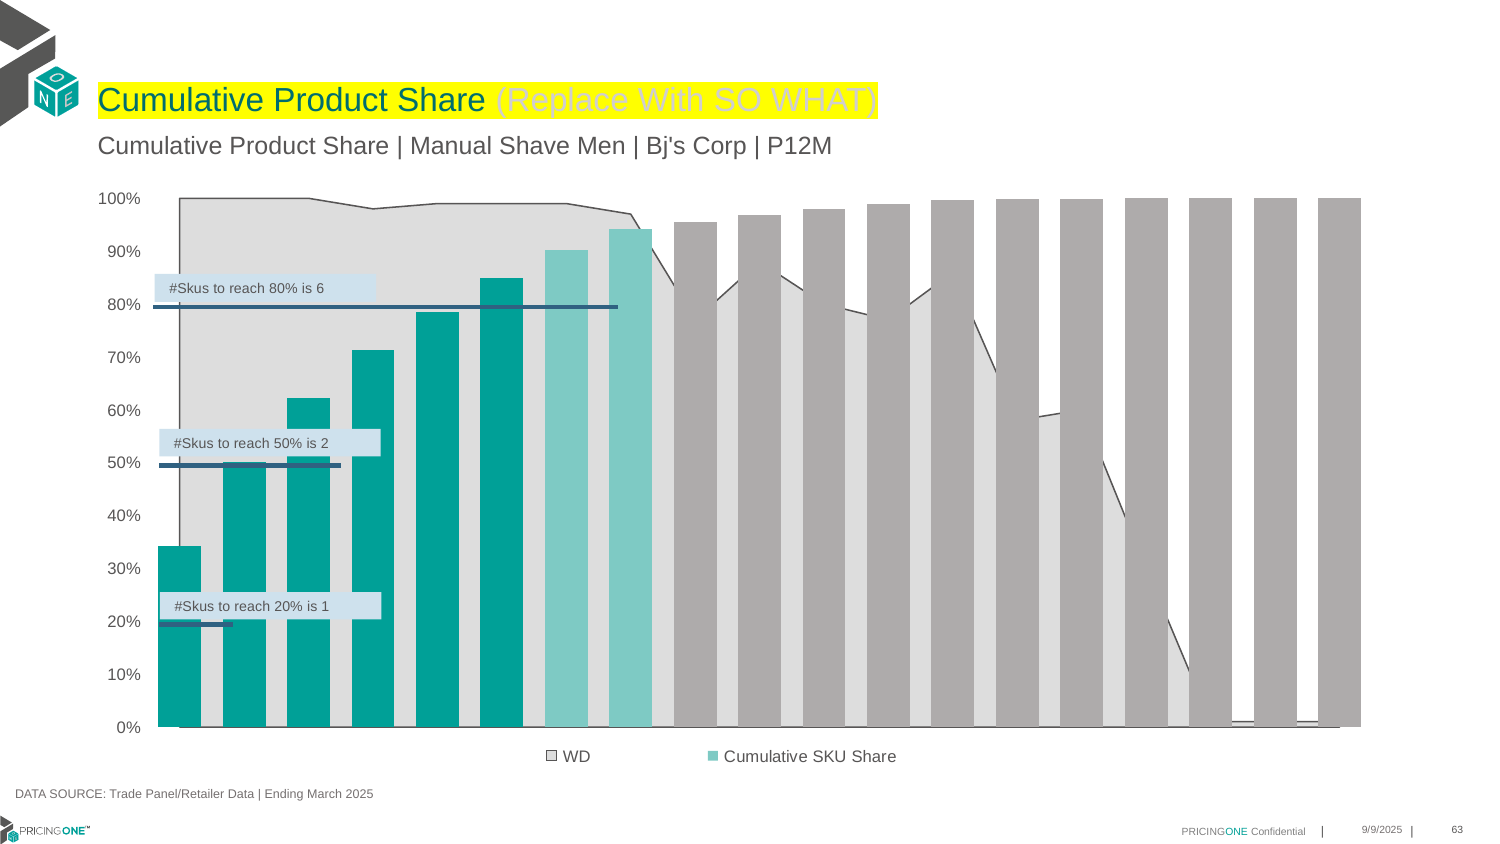

# Cumulative Product Share (Replace With SO WHAT)
Cumulative Product Share | Manual Shave Men | Bj's Corp | P12M

### Chart

| Category | WD | Cumulative SKU Share |
|---|---|---|
| Gillette | 1.0 | 0.3419716694941189 |
| Gillette | 1.0 | 0.5013977599472891 |
| Gillette | 1.0 | 0.6217547537128982 |
| Gillette | 0.98 | 0.7127865813236351 |
| Schick | 0.99 | 0.7846387388136651 |
| Harry's | 0.99 | 0.8500676569881941 |
| Gillette | 0.99 | 0.9025643766860753 |
| Gillette | 0.97 | 0.9415277608435685 |
| Gillette | 0.77 | 0.955432882798136 |
| Gillette | 0.88 | 0.9673899615084302 |
| Bic | 0.8 | 0.9793066672695693 |
| Gillette | 0.77 | 0.988358960735692 |
| Schick | 0.86 | 0.9961211285369731 |
| Pbg Pl | 0.58 | 0.9982411282462879 |
| Pbg Pl | 0.6 | 0.999273997479113 |
| Schick | 0.3 | 0.9999899229118909 |
| Dollar Shav | 0.01 | 0.9999987403639864 |
| Harry's | 0.01 | 0.9999995478229695 |
| Gillette | 0.01 | 1.0 |
#Skus to reach 80% is 6
#Skus to reach 50% is 2
#Skus to reach 20% is 1
DATA SOURCE: Trade Panel/Retailer Data | Ending March 2025

9/9/2025
63